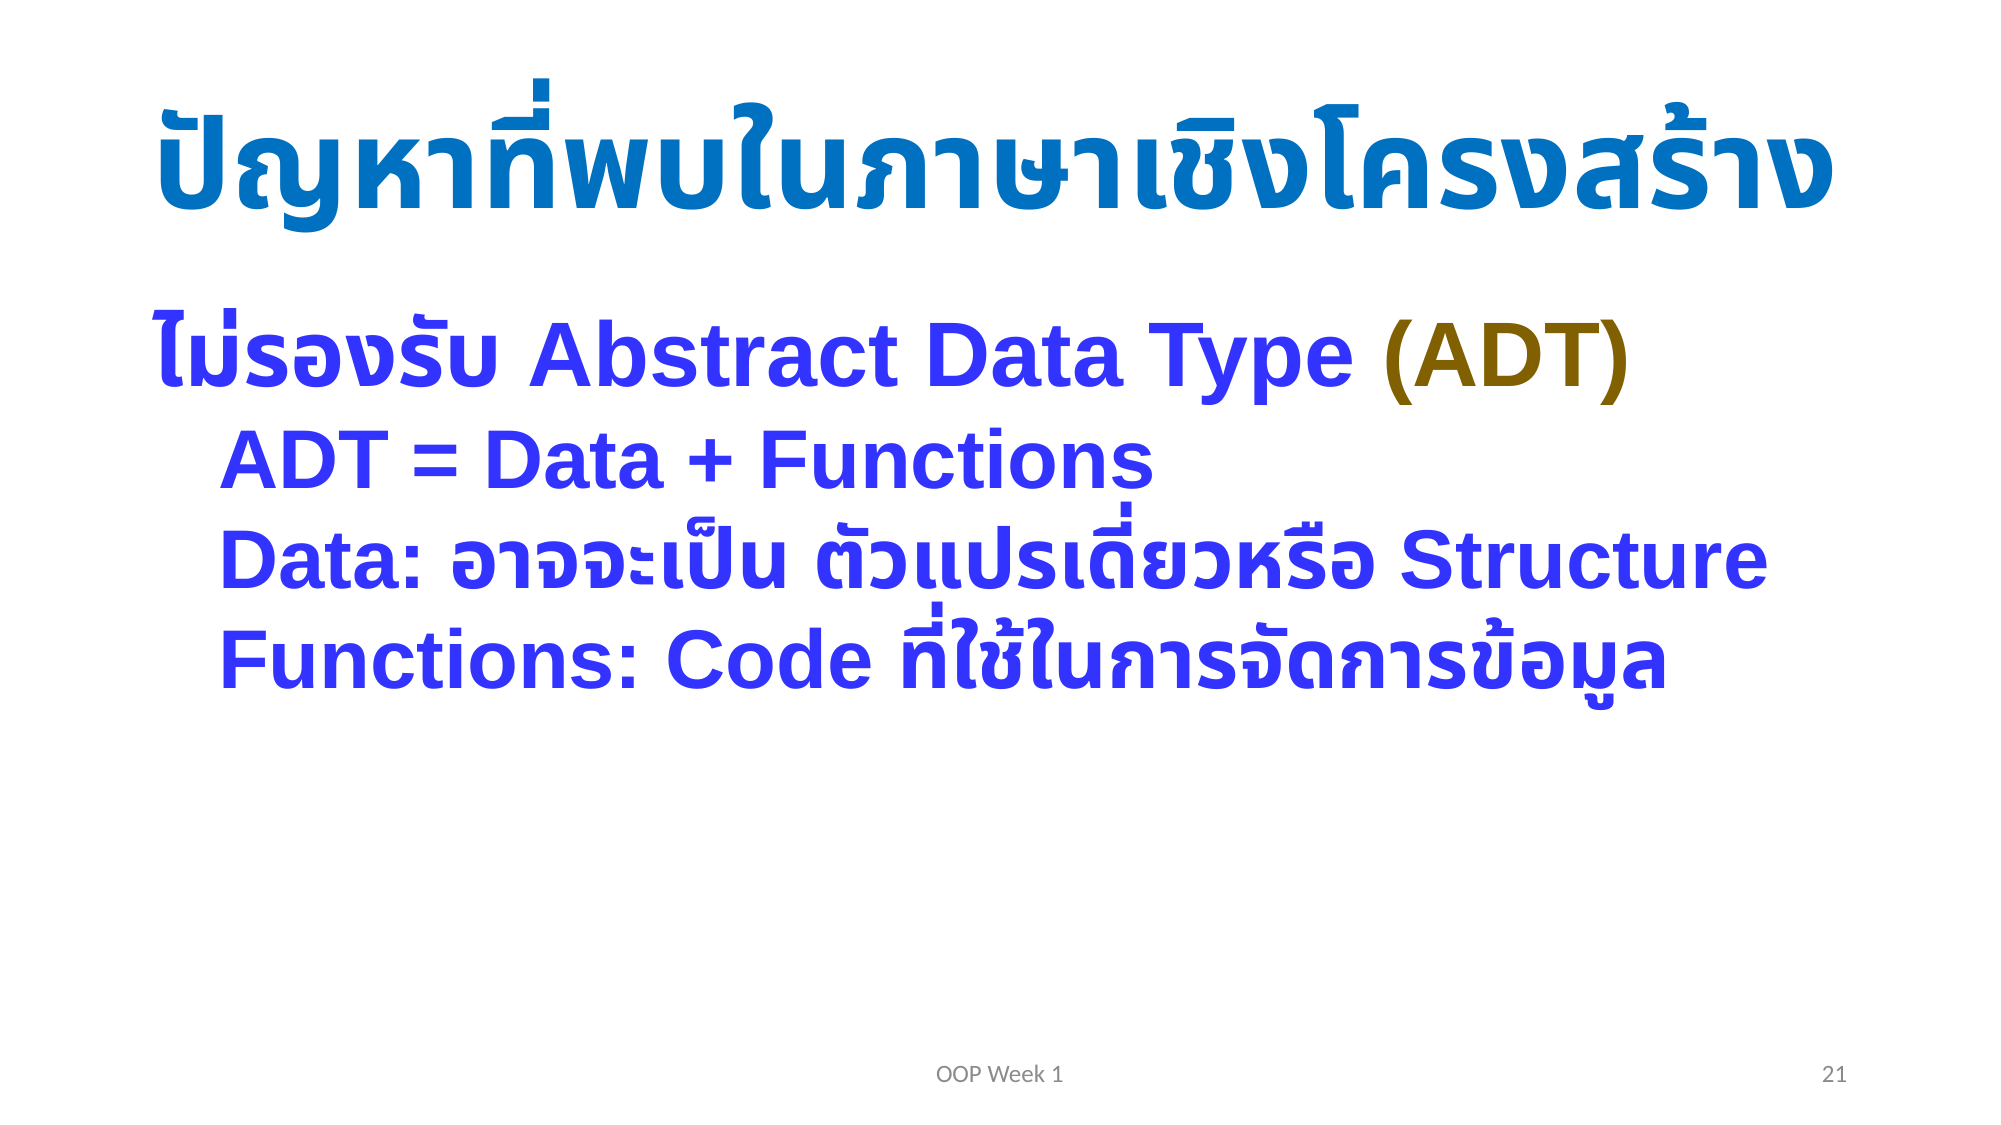

# ปัญหาที่พบในภาษาเชิงโครงสร้าง
ไม่รองรับ Abstract Data Type (ADT)
ADT = Data + Functions
Data: อาจจะเป็น ตัวแปรเดี่ยวหรือ Structure
Functions: Code ที่ใช้ในการจัดการข้อมูล

OOP Week 1
21